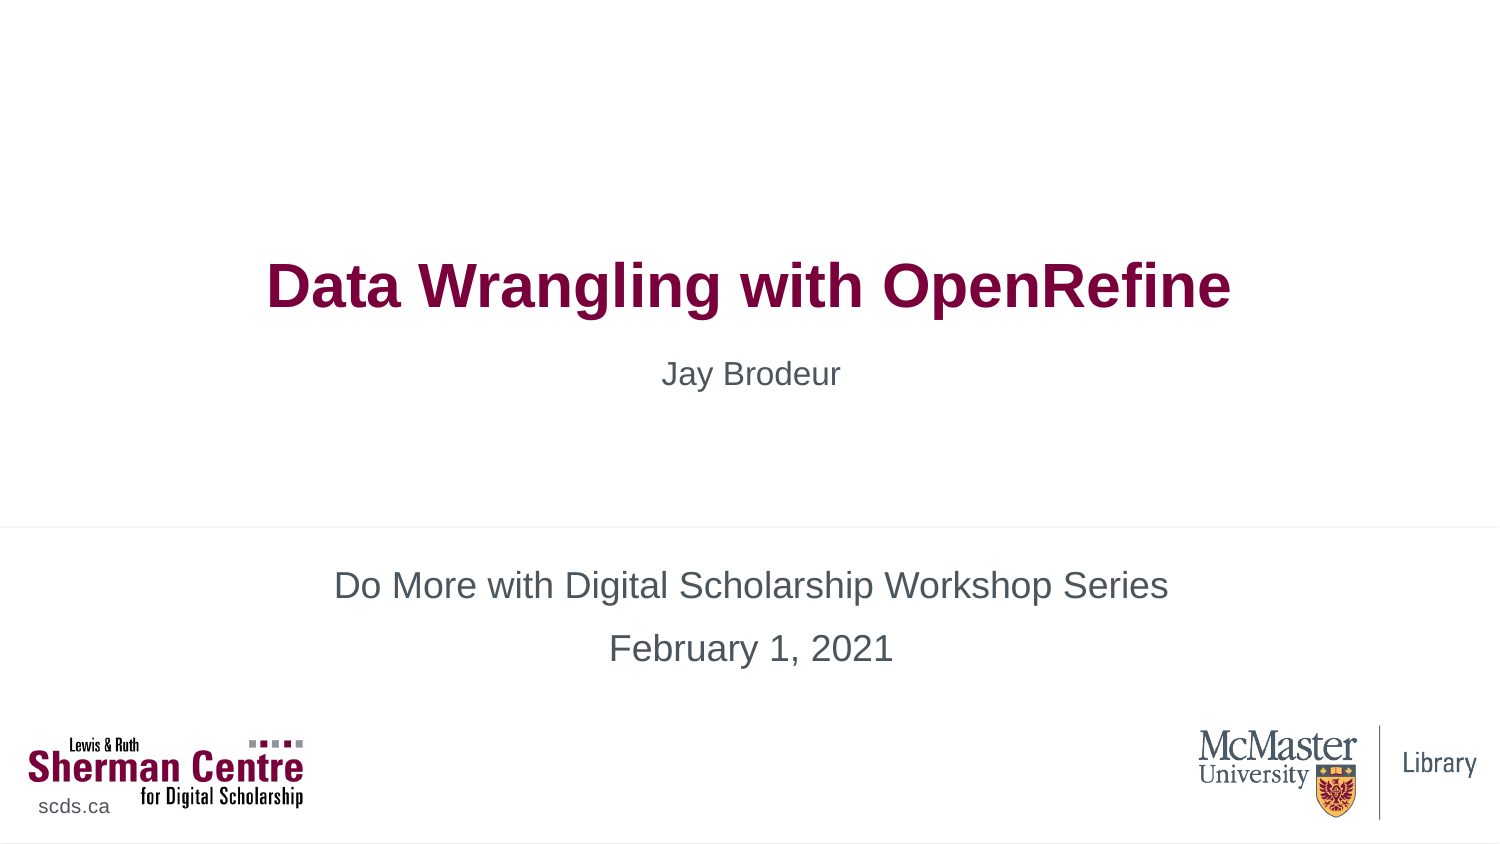

# Data Wrangling with OpenRefine
Jay Brodeur
Do More with Digital Scholarship Workshop Series
February 1, 2021